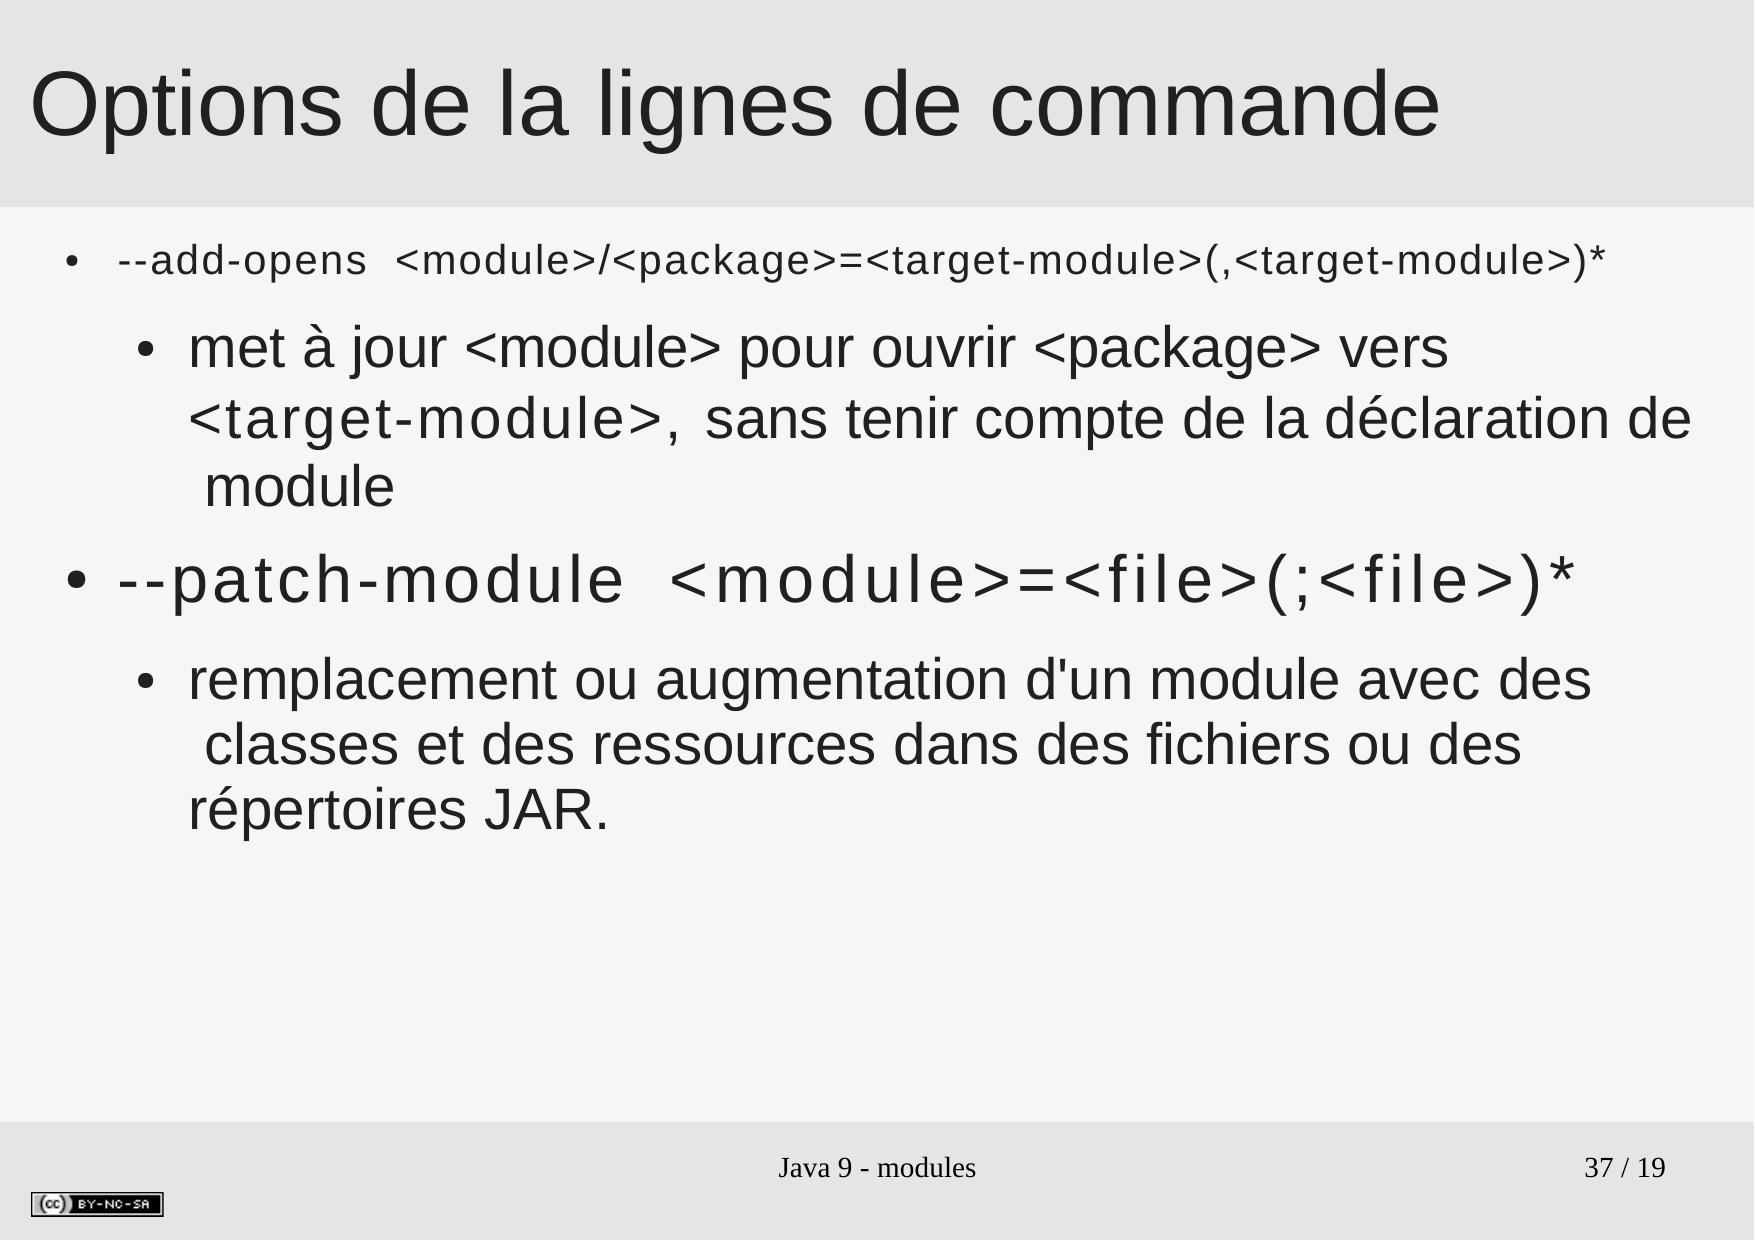

# Options de la	lignes	de commande
--add-opens	<module>/<package>=<target-module>(,<target-module>)*
●
met à jour <module> pour ouvrir <package> vers
<target-module>, sans tenir compte de la déclaration de  module
--patch-module	<module>=<file>(;<file>)*
●
●
remplacement ou augmentation d'un module avec des  classes et des ressources dans des fichiers ou des  répertoires JAR.
●
Java 9 - modules
37 / 19